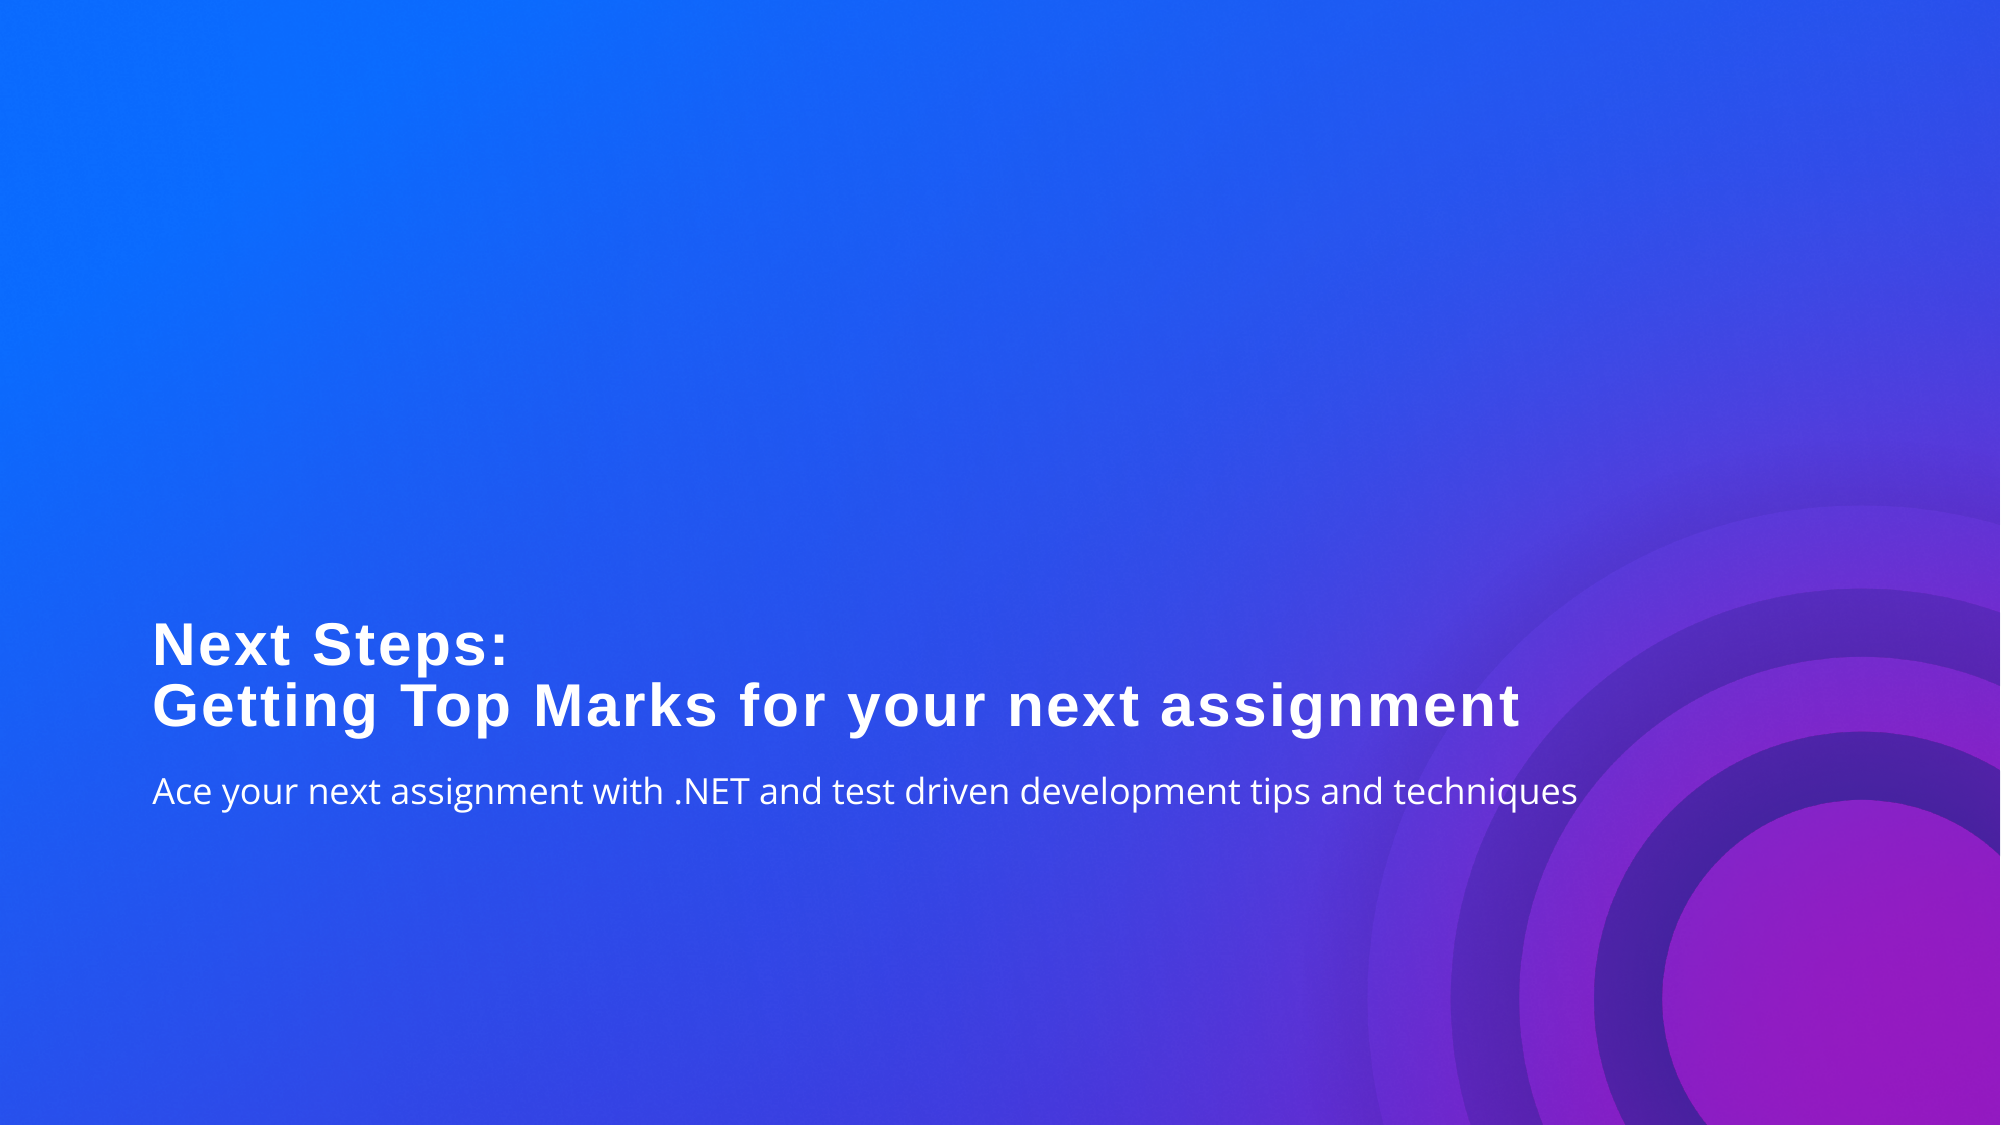

# Next Steps: Getting Top Marks for your next assignment
Ace your next assignment with .NET and test driven development tips and techniques